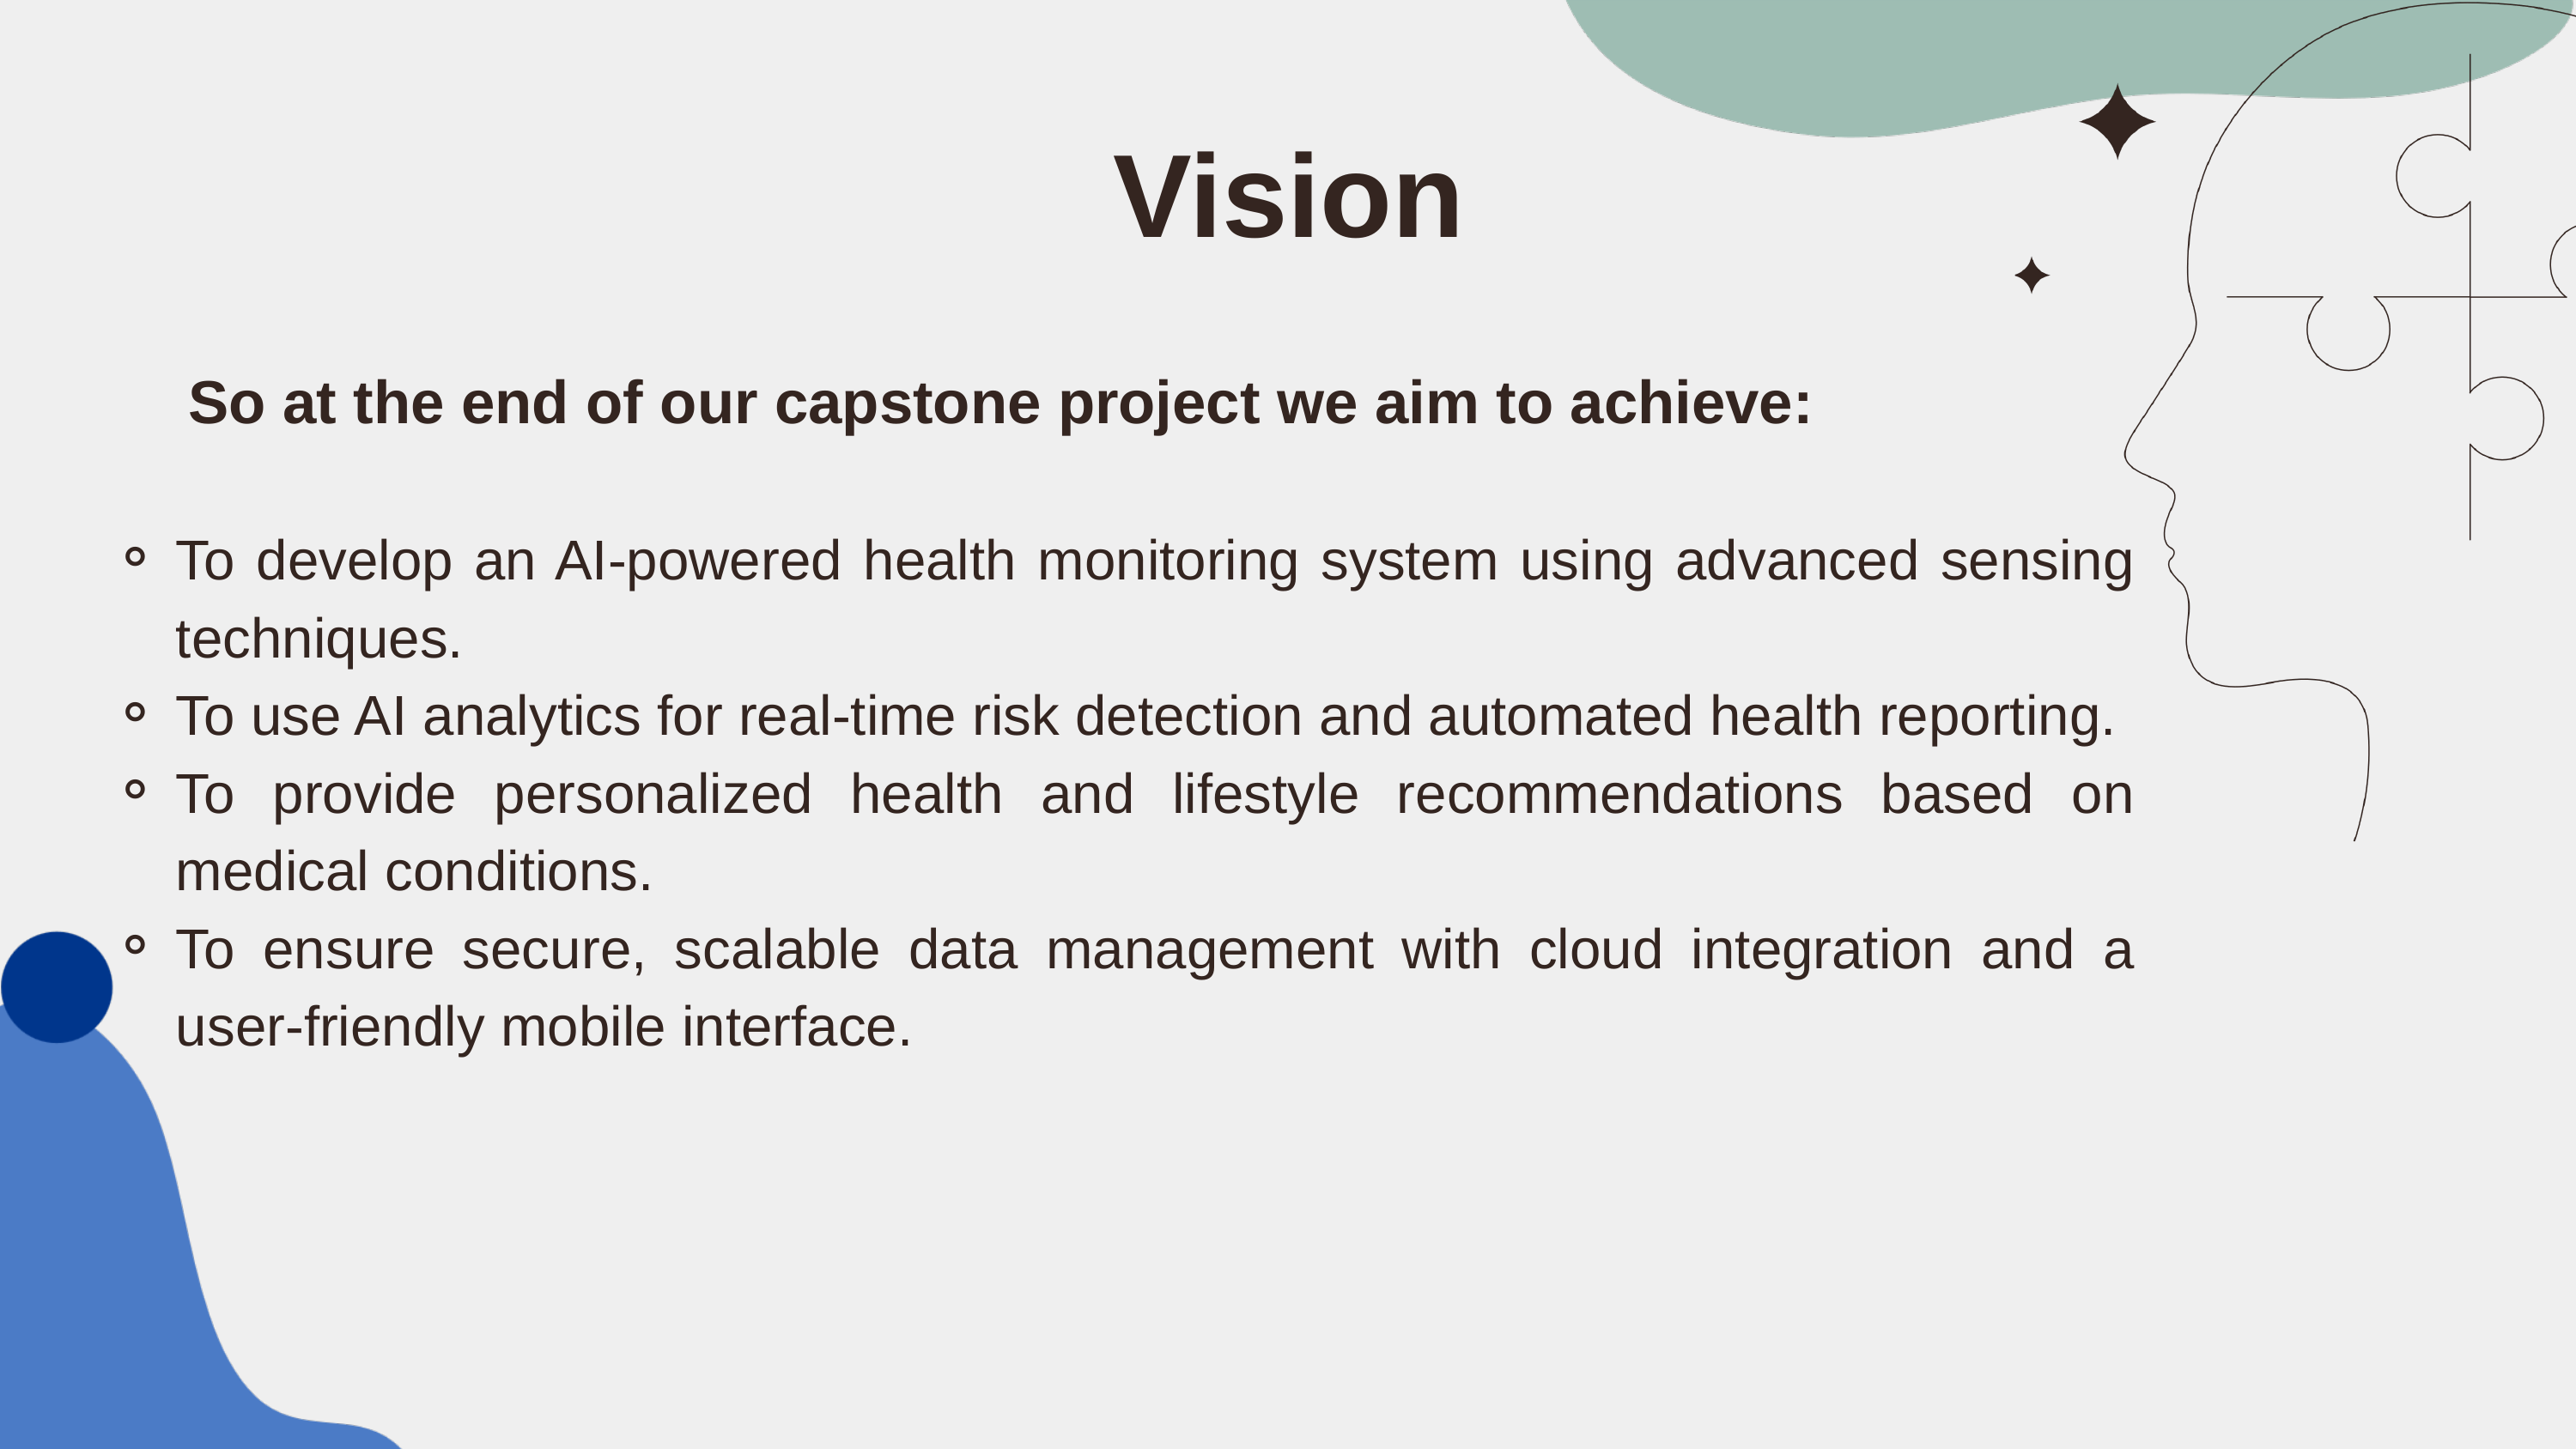

Vision
            So at the end of our capstone project we aim to achieve:

To develop an AI-powered health monitoring system using advanced sensing techniques.
To use AI analytics for real-time risk detection and automated health reporting.
To provide personalized health and lifestyle recommendations based on medical conditions.
To ensure secure, scalable data management with cloud integration and a user-friendly mobile interface.